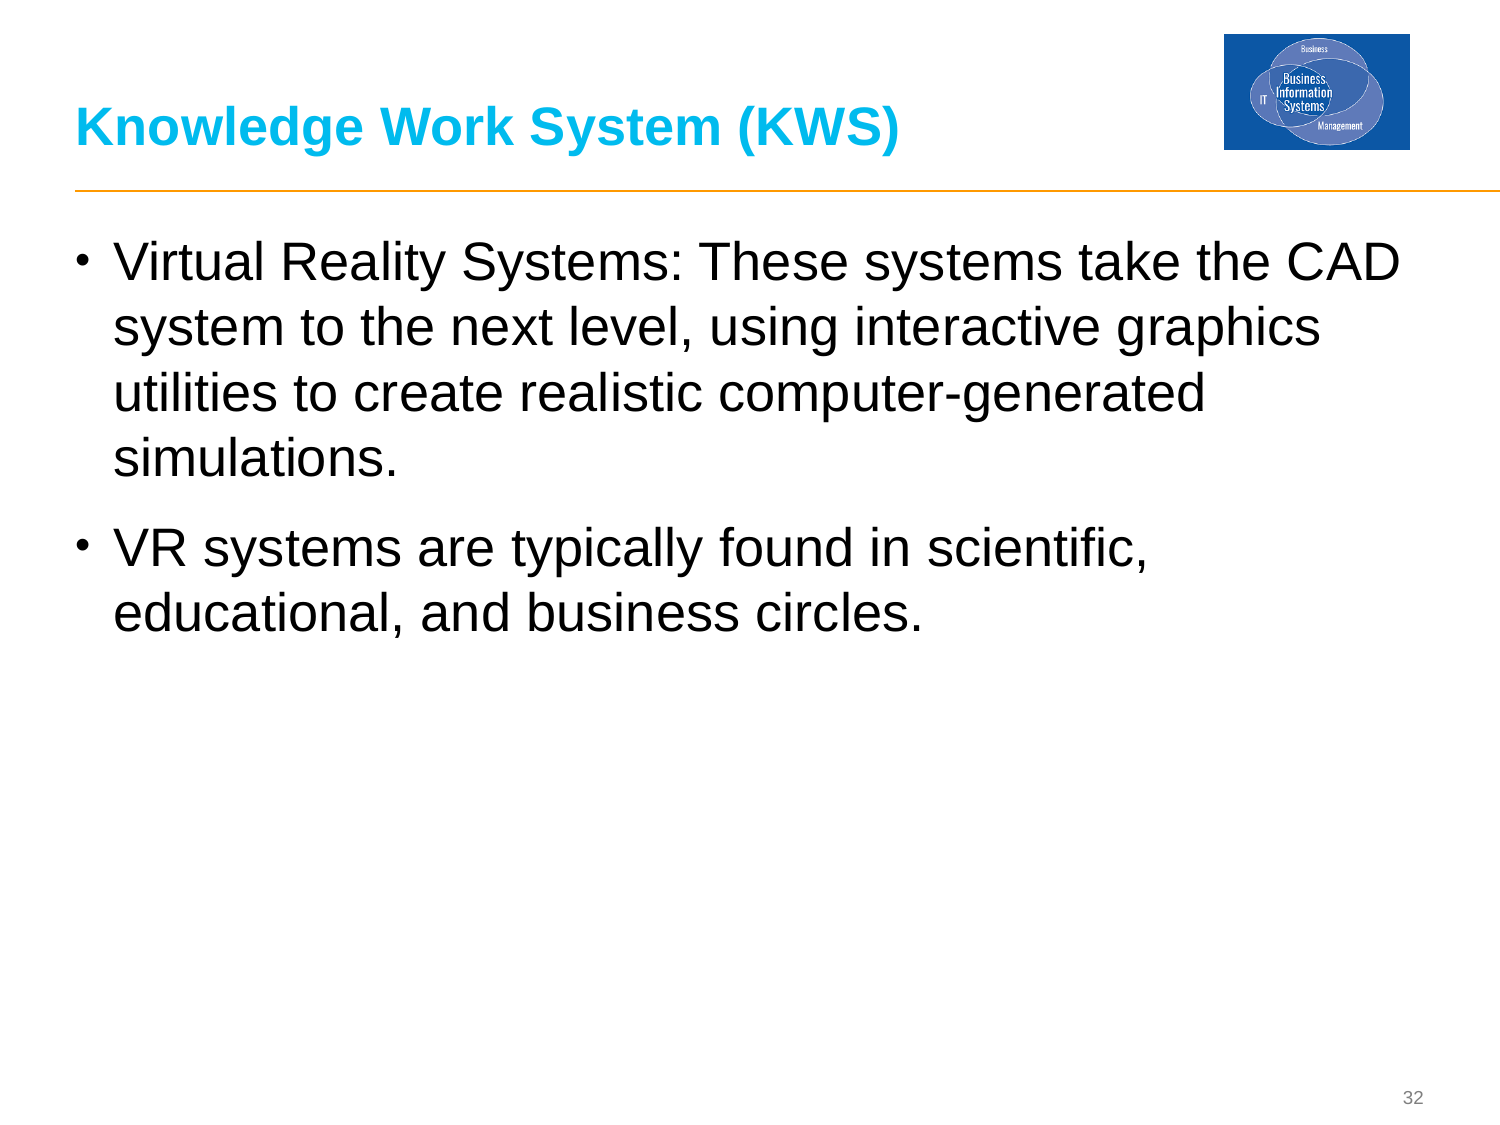

# Knowledge Work System (KWS)
Virtual Reality Systems: These systems take the CAD system to the next level, using interactive graphics utilities to create realistic computer-generated simulations.
VR systems are typically found in scientific, educational, and business circles.